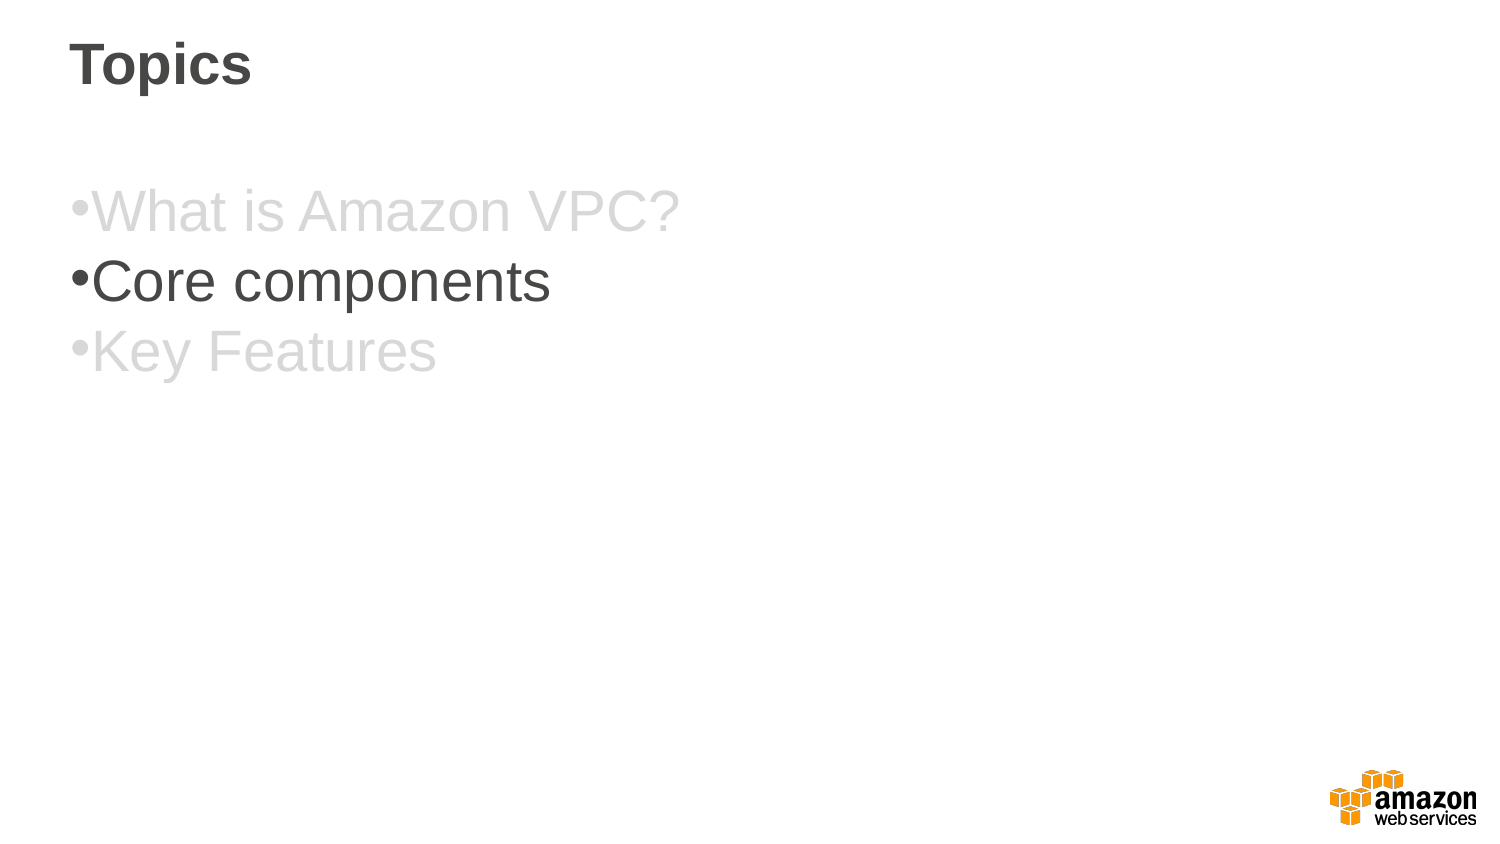

Topics
What is Amazon VPC?
Core components
Key Features